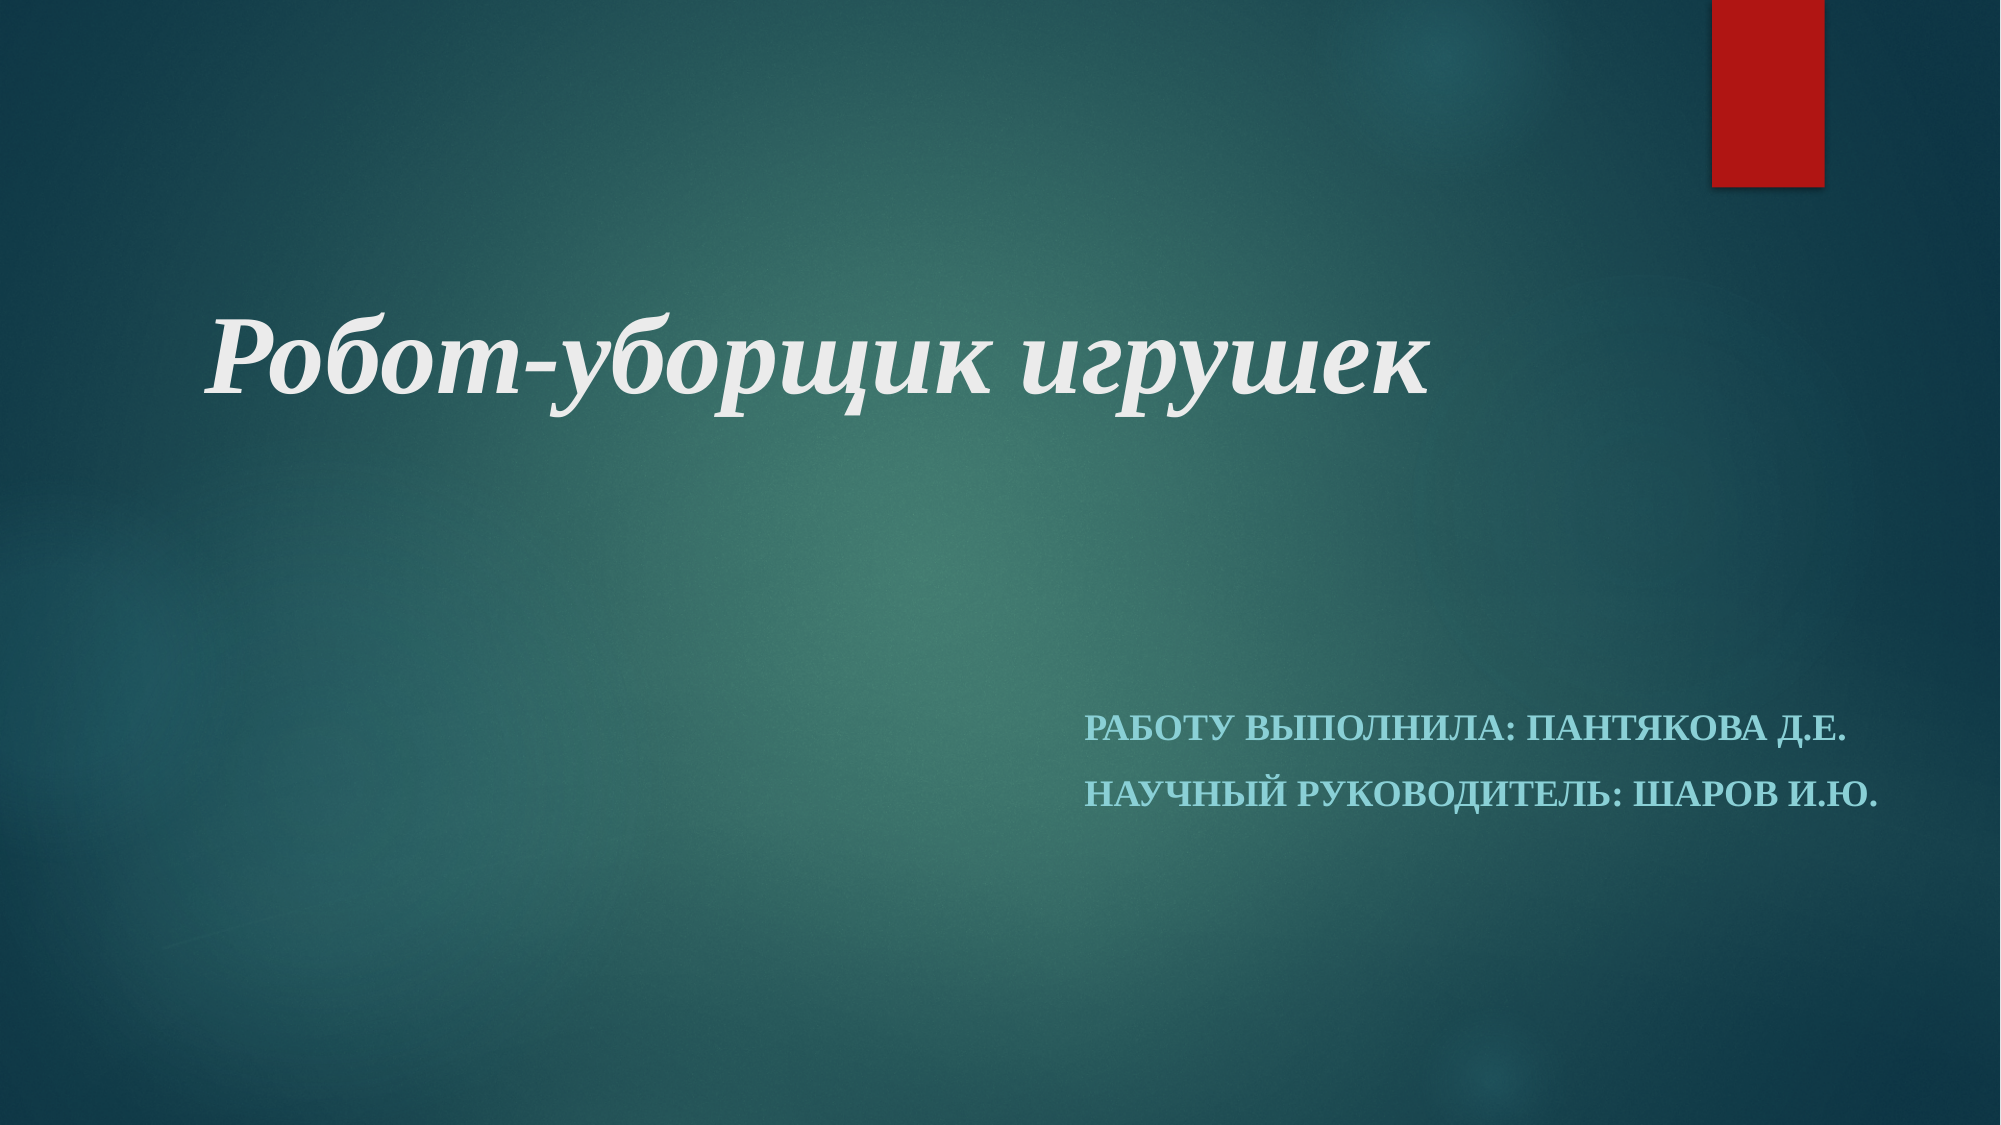

# Робот-уборщик игрушек
Работу выполнила: Пантякова Д.Е.
Научный руководитель: Шаров И.Ю.